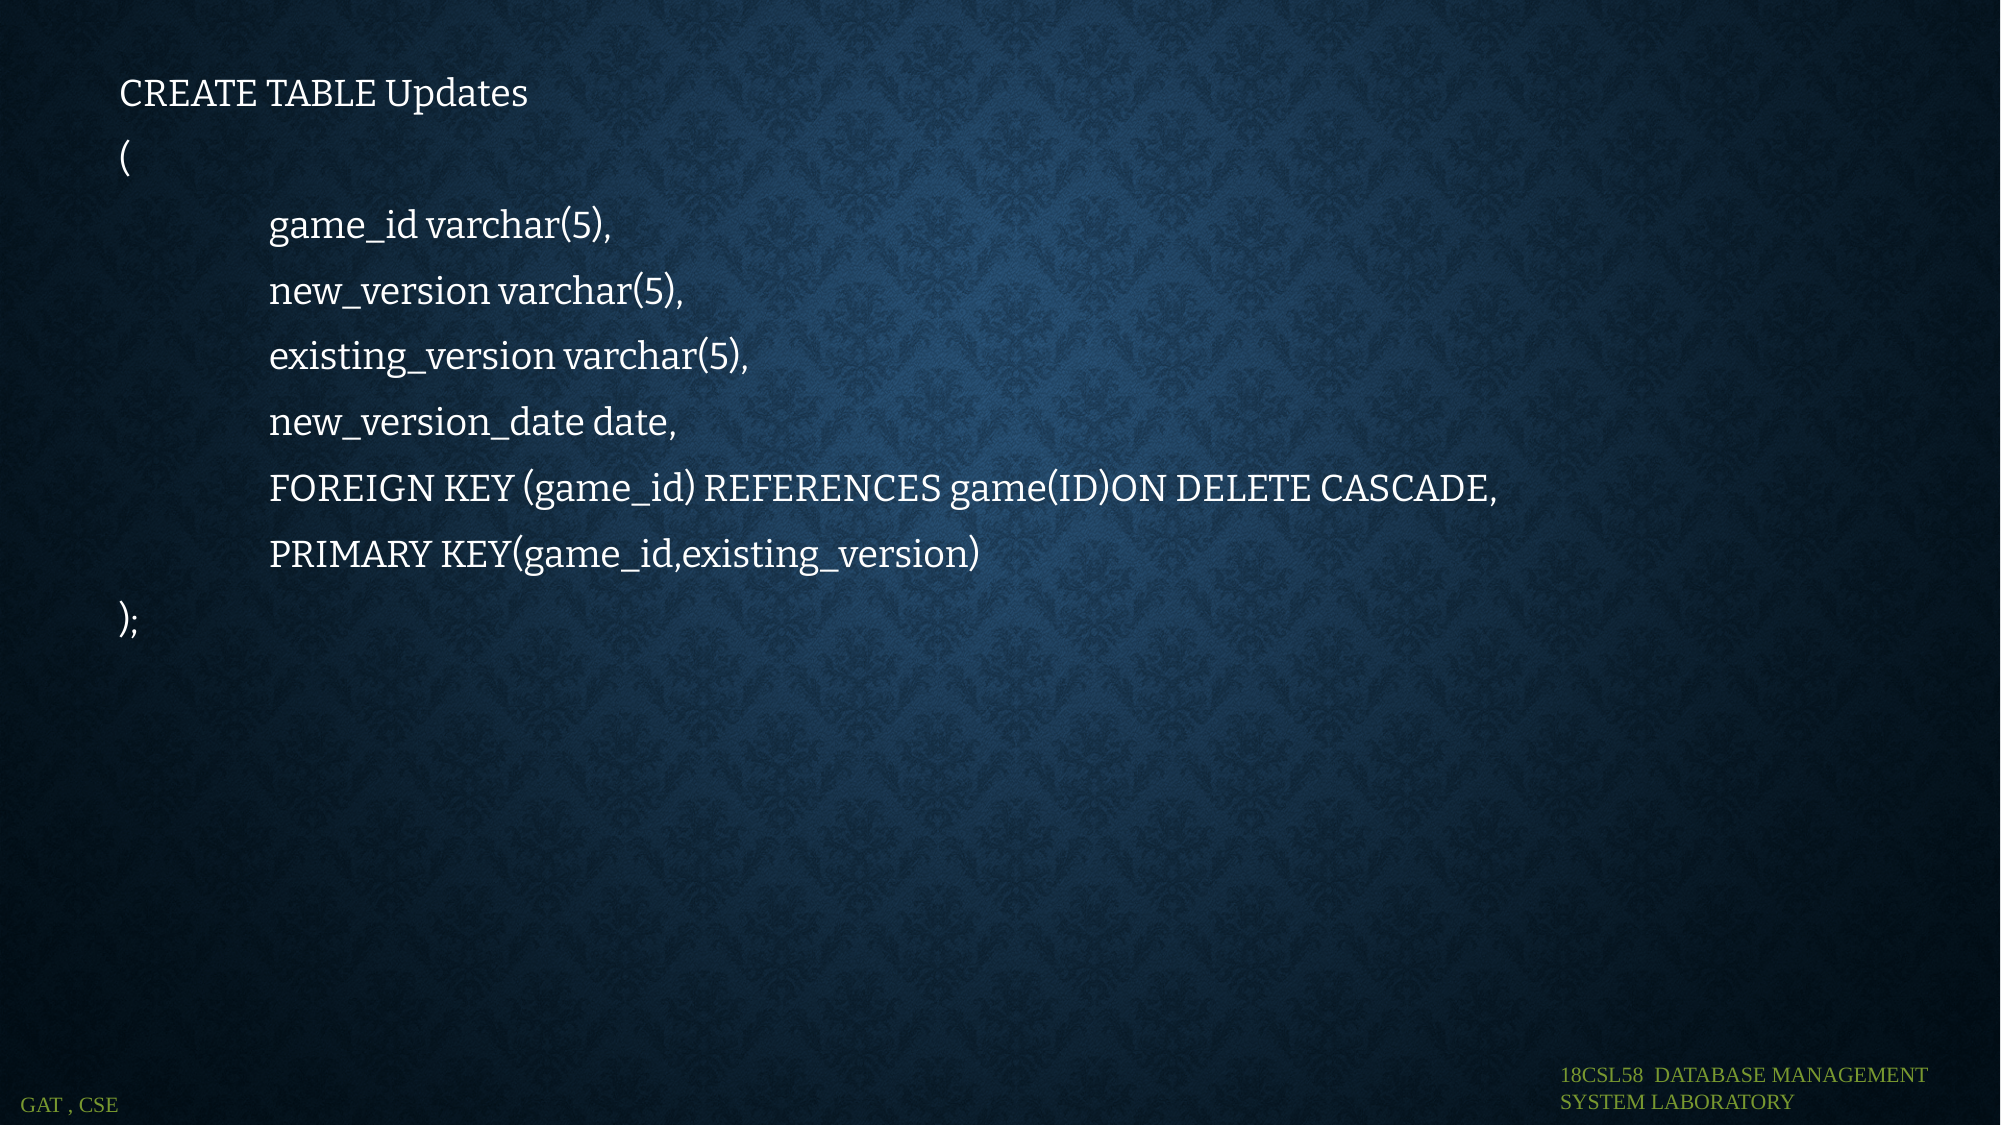

CREATE TABLE Updates
(
	game_id varchar(5),
	new_version varchar(5),
	existing_version varchar(5),
	new_version_date date,
	FOREIGN KEY (game_id) REFERENCES game(ID)ON DELETE CASCADE,
	PRIMARY KEY(game_id,existing_version)
);

18CSL58  DATABASE MANAGEMENT SYSTEM LABORATORY
 GAT , CSE